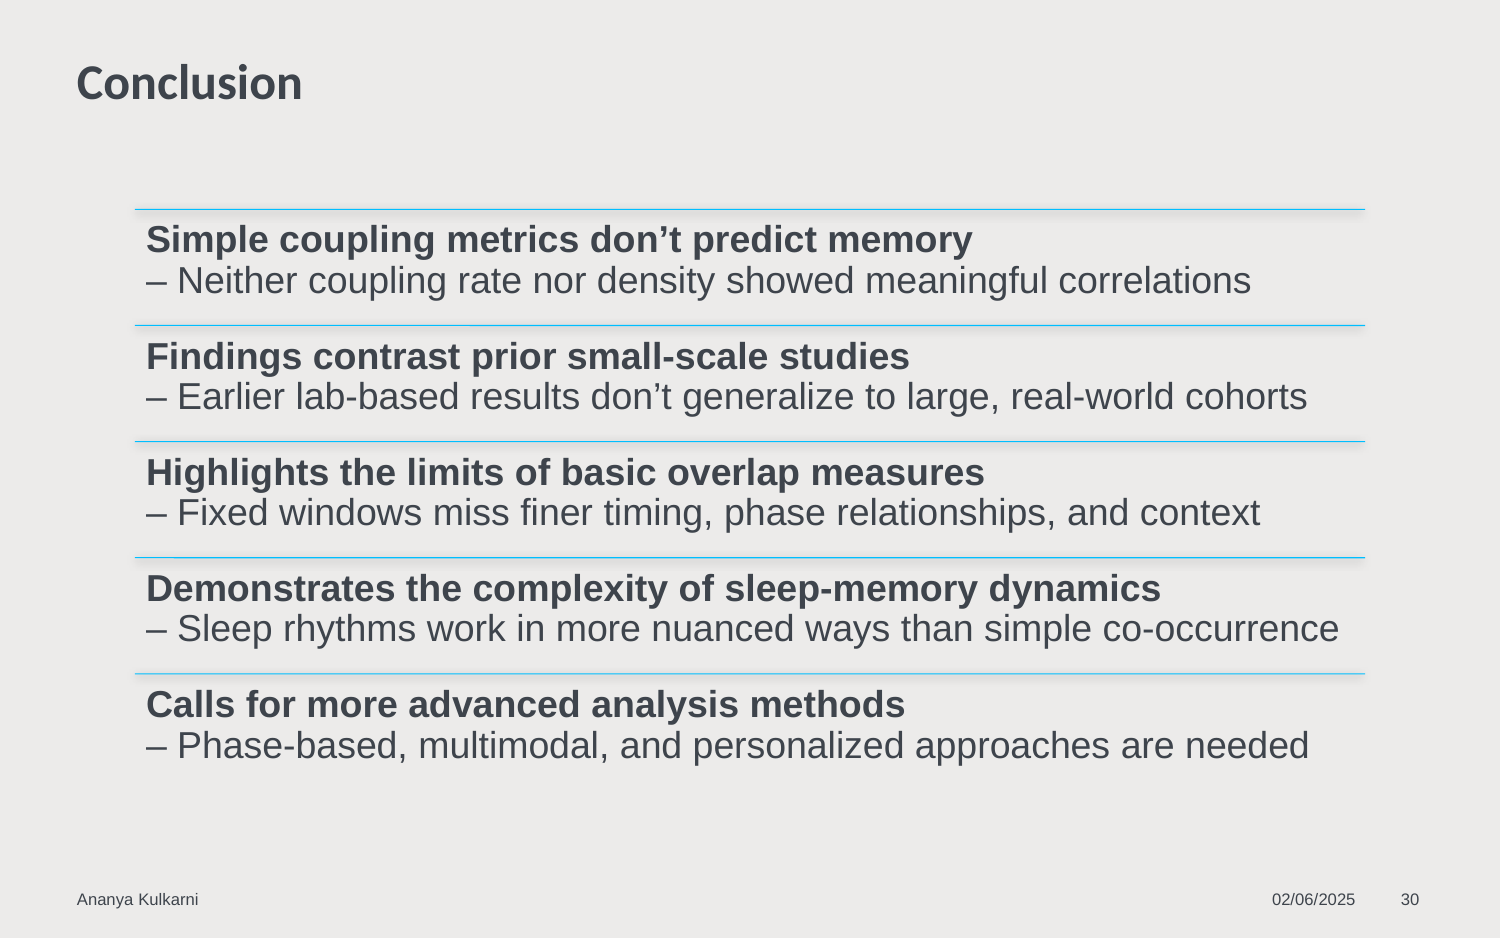

# Conclusion
Simple coupling metrics don’t predict memory
– Neither coupling rate nor density showed meaningful correlations
Findings contrast prior small-scale studies
– Earlier lab-based results don’t generalize to large, real-world cohorts
Highlights the limits of basic overlap measures
– Fixed windows miss finer timing, phase relationships, and context
Demonstrates the complexity of sleep-memory dynamics
– Sleep rhythms work in more nuanced ways than simple co-occurrence
Calls for more advanced analysis methods
– Phase-based, multimodal, and personalized approaches are needed
Ananya Kulkarni
02/06/2025
30